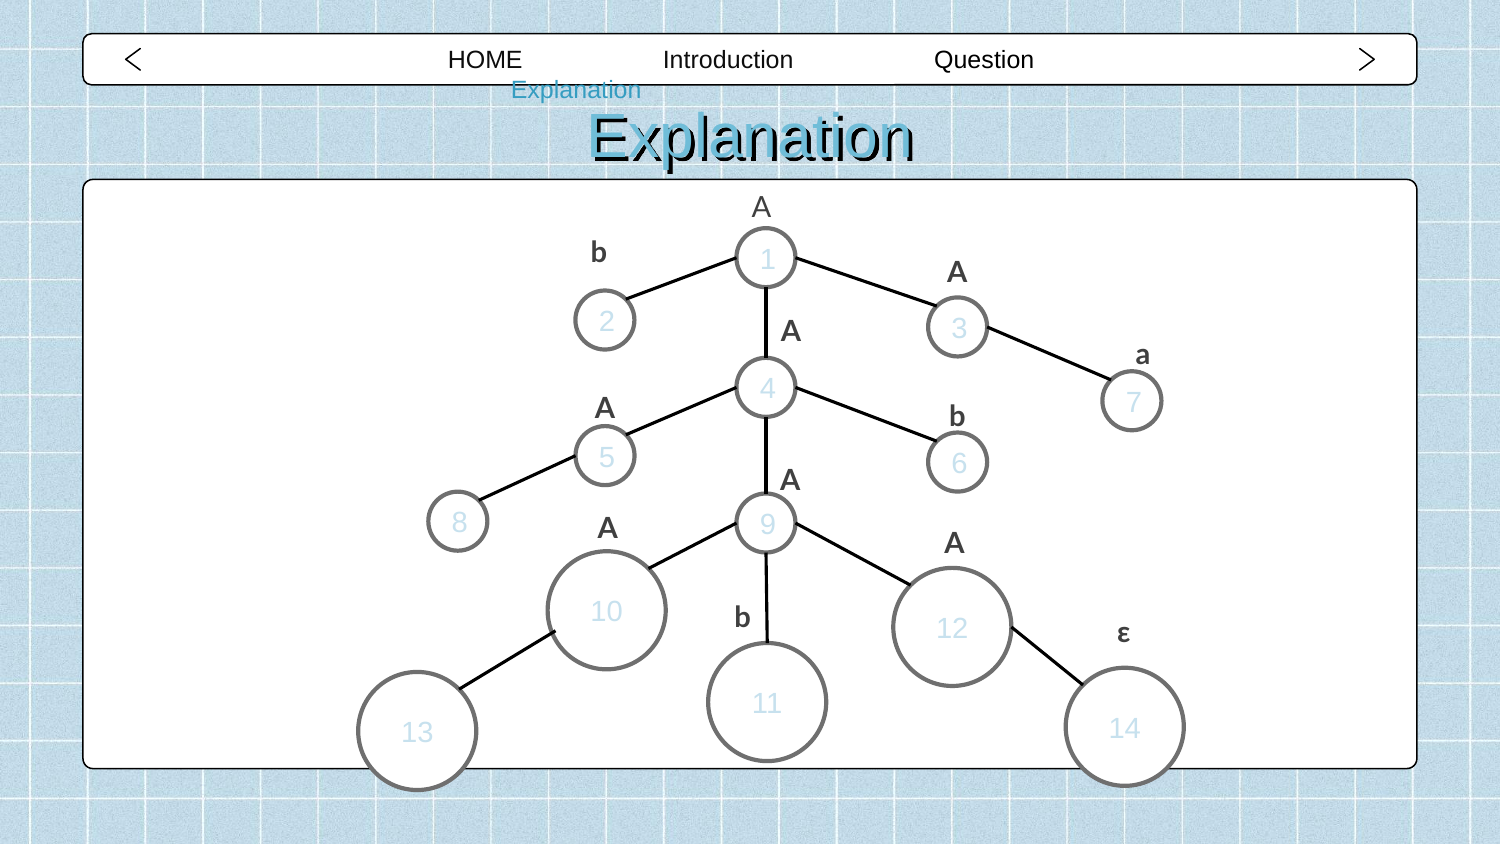

HOME                    Introduction                    Question                    Explanation

# Explanation
A
b
1
A
2
3
A
a
4
7
A
b
5
6
A
8
9
A
A
10
12
b
ε
11
14
13